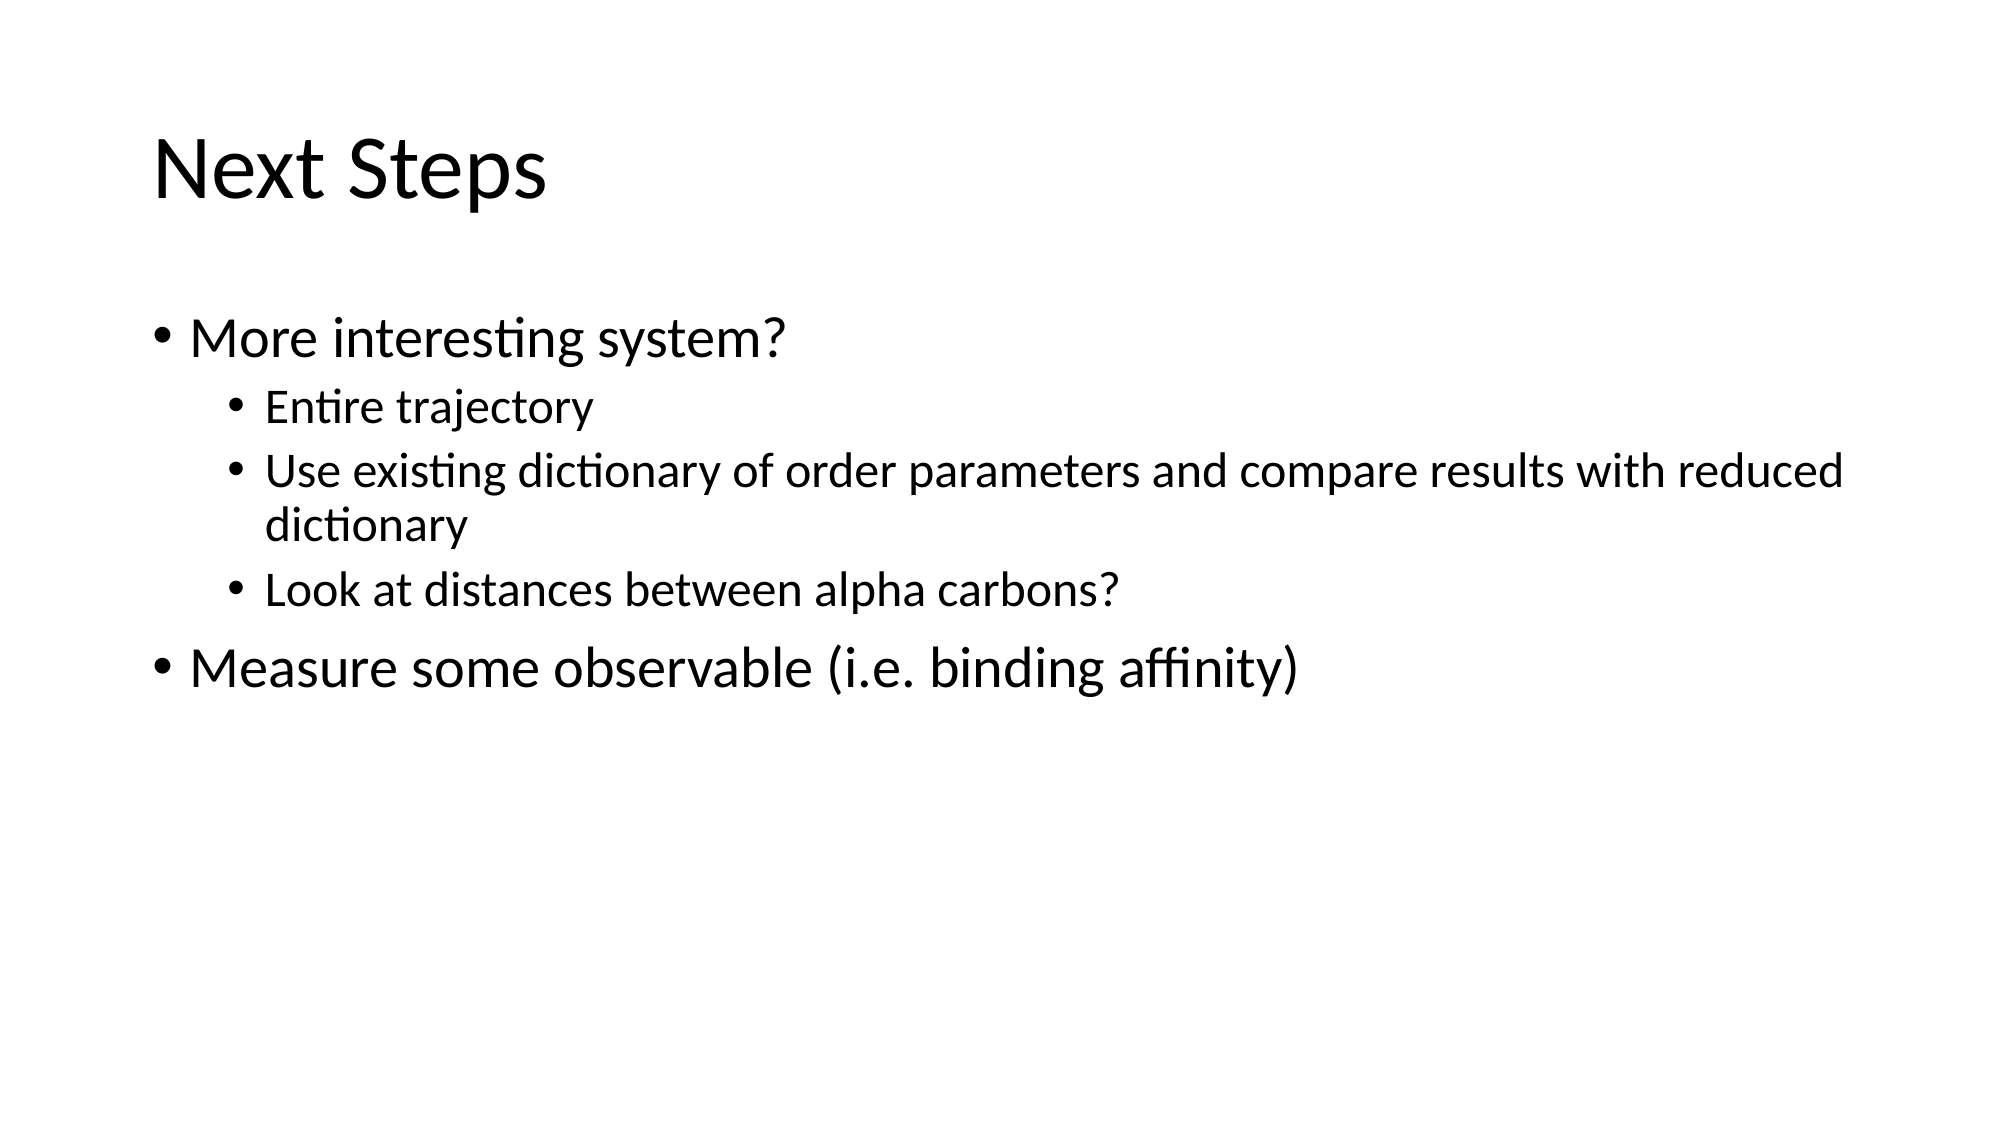

# Next Steps
More interesting system?
Entire trajectory
Use existing dictionary of order parameters and compare results with reduced dictionary
Look at distances between alpha carbons?
Measure some observable (i.e. binding affinity)